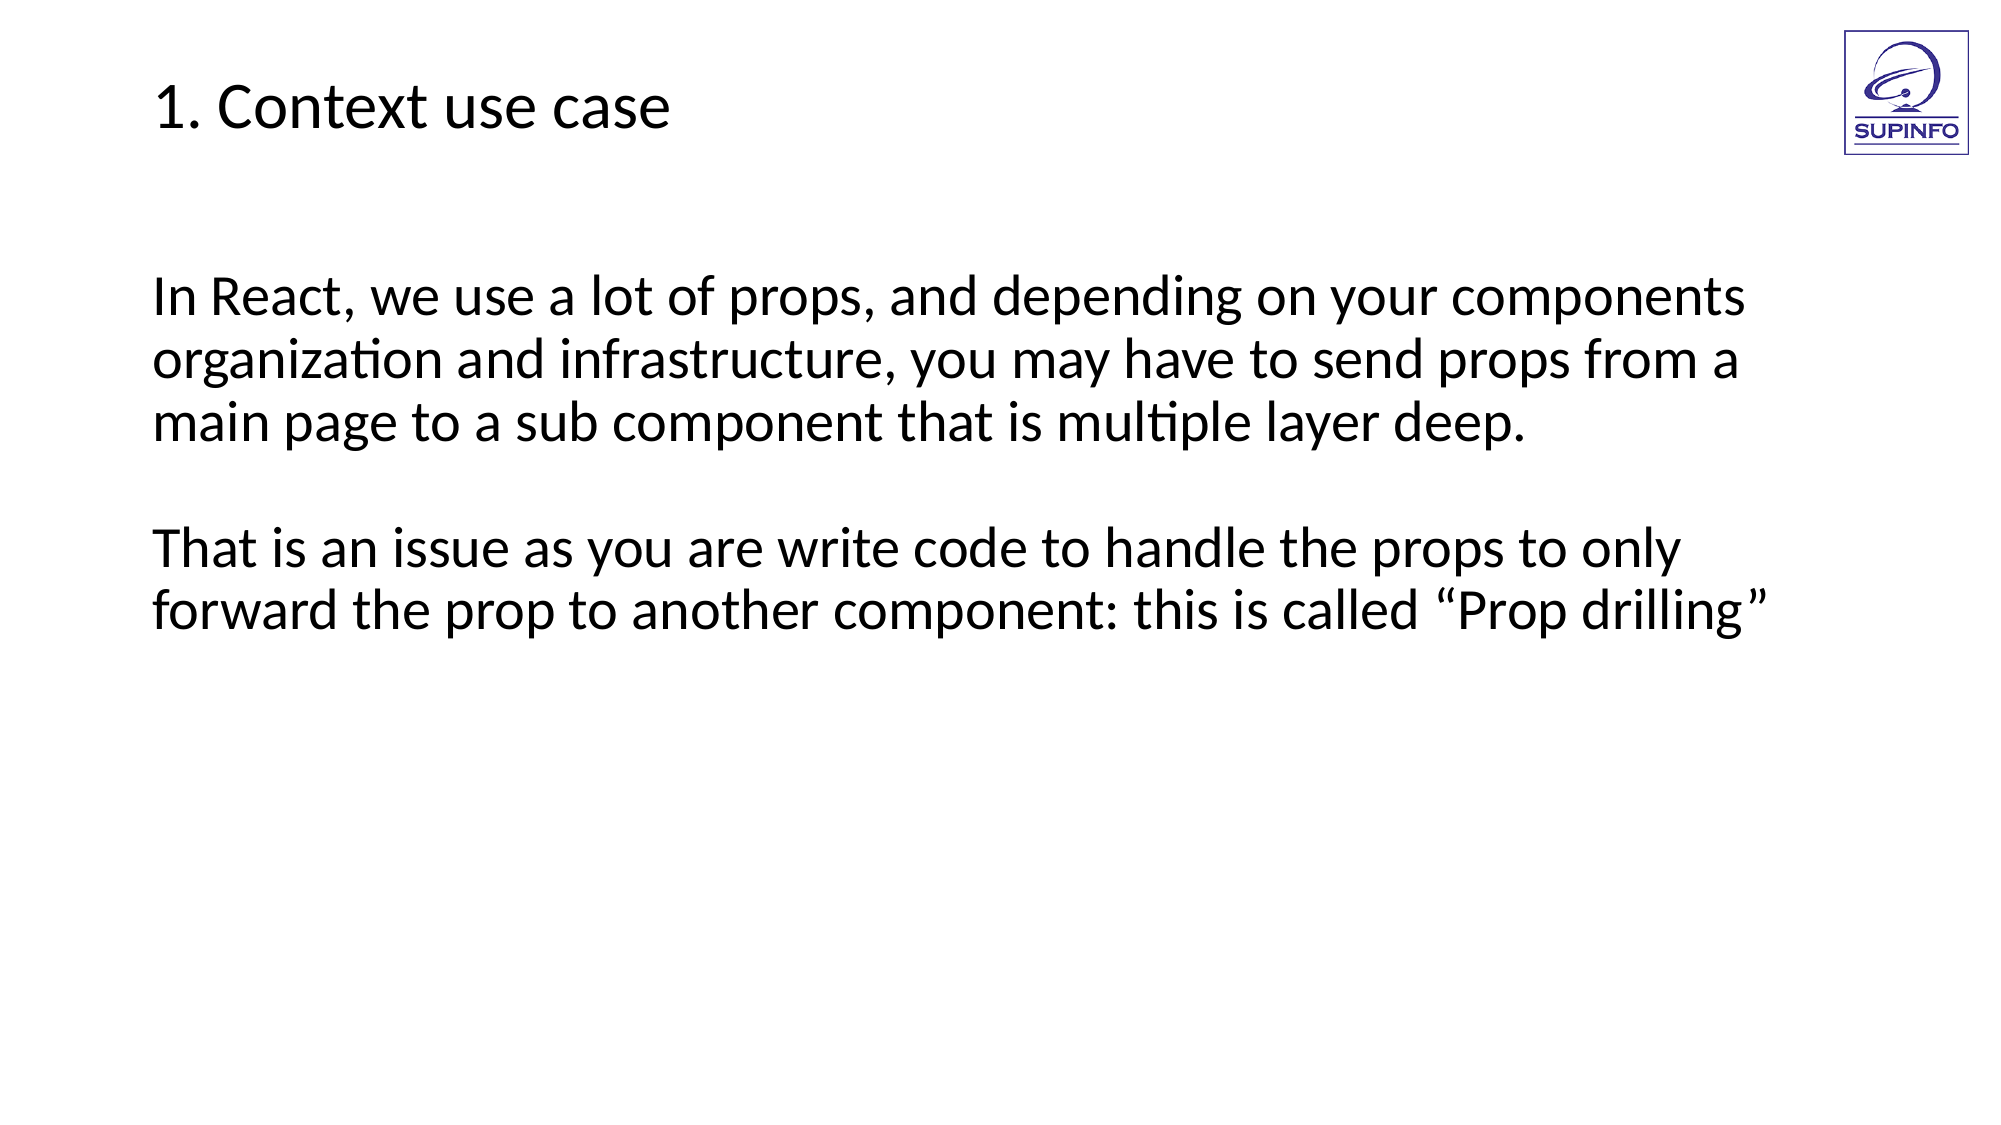

1. Context use case
In React, we use a lot of props, and depending on your components organization and infrastructure, you may have to send props from a main page to a sub component that is multiple layer deep.
That is an issue as you are write code to handle the props to only forward the prop to another component: this is called “Prop drilling”